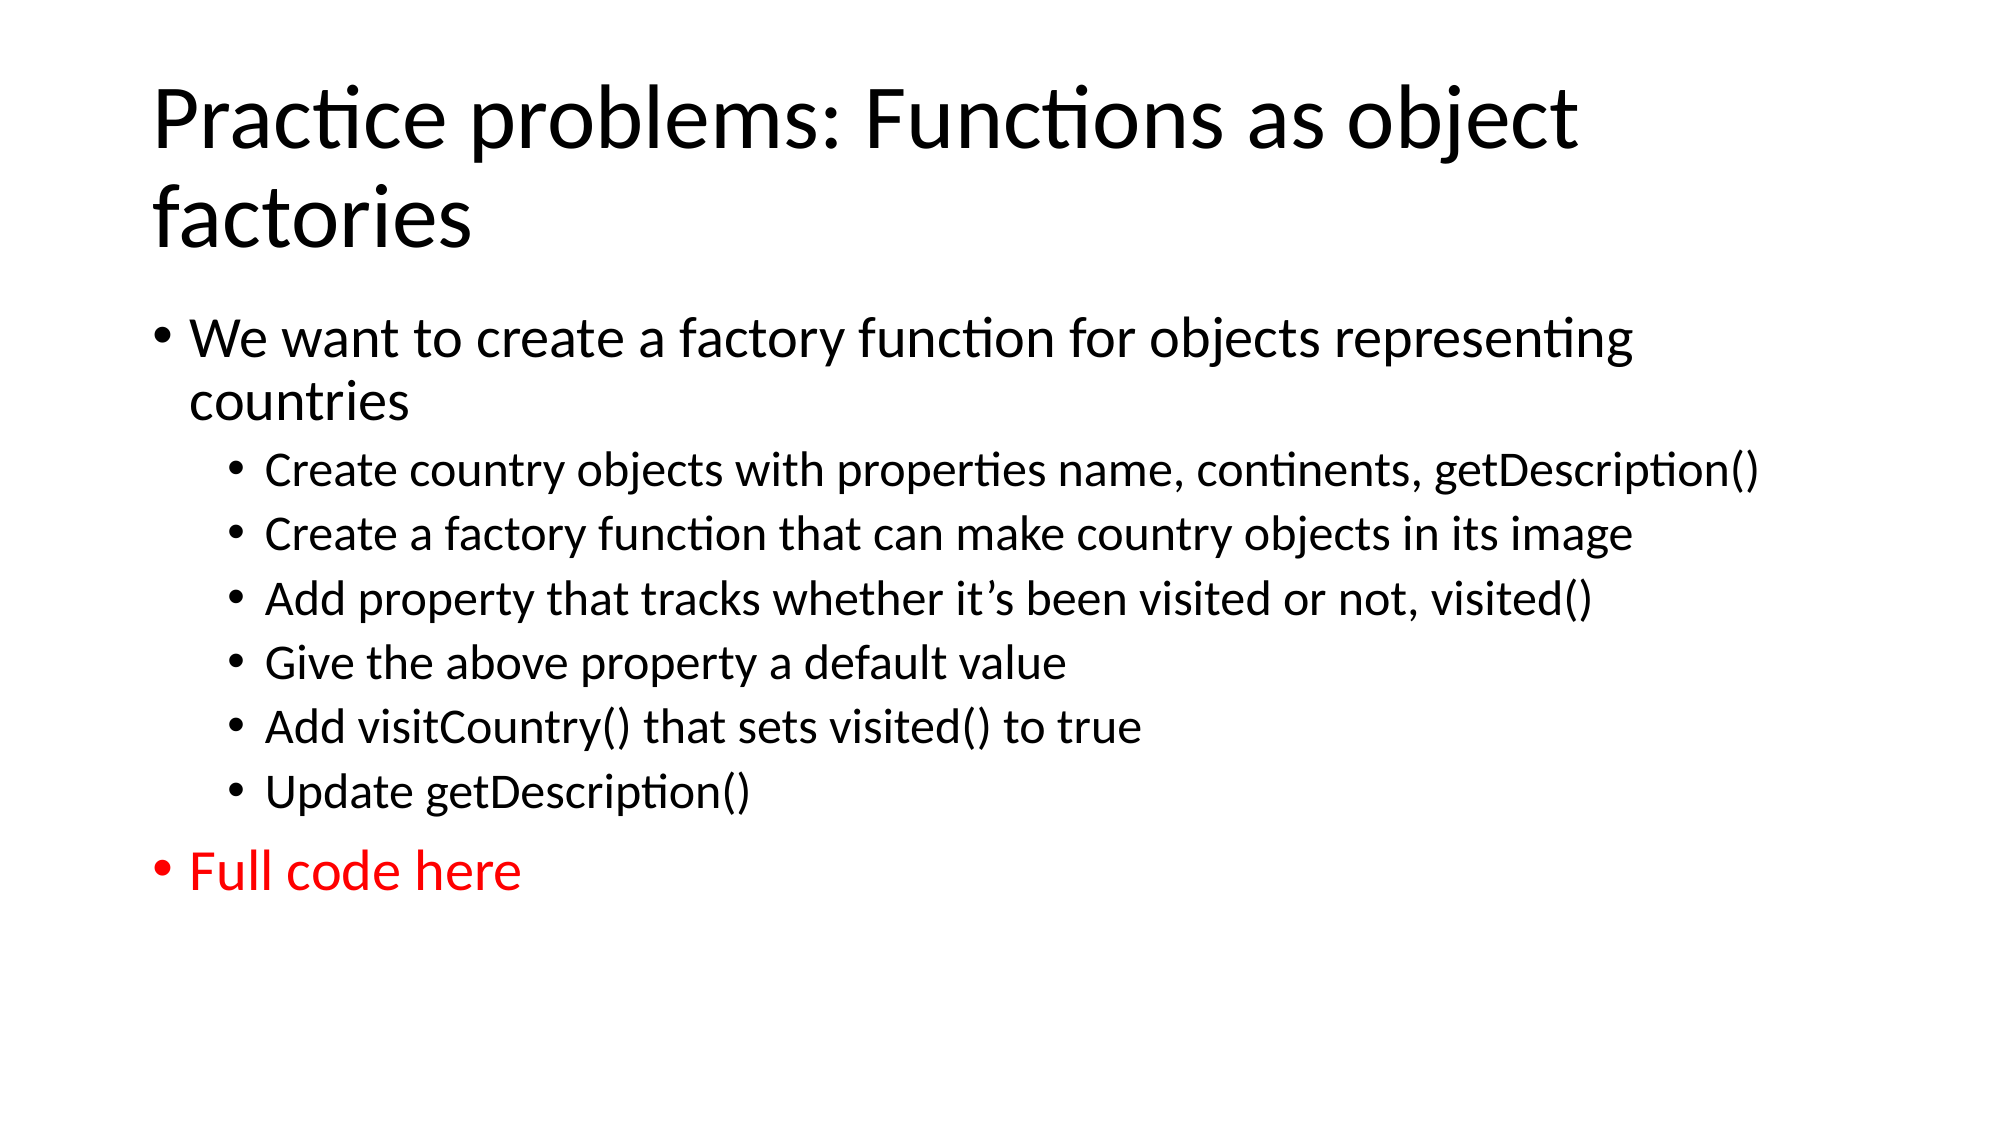

# Practice problems: Functions as object factories
We want to create a factory function for objects representing countries
Create country objects with properties name, continents, getDescription()
Create a factory function that can make country objects in its image
Add property that tracks whether it’s been visited or not, visited()
Give the above property a default value
Add visitCountry() that sets visited() to true
Update getDescription()
Full code here